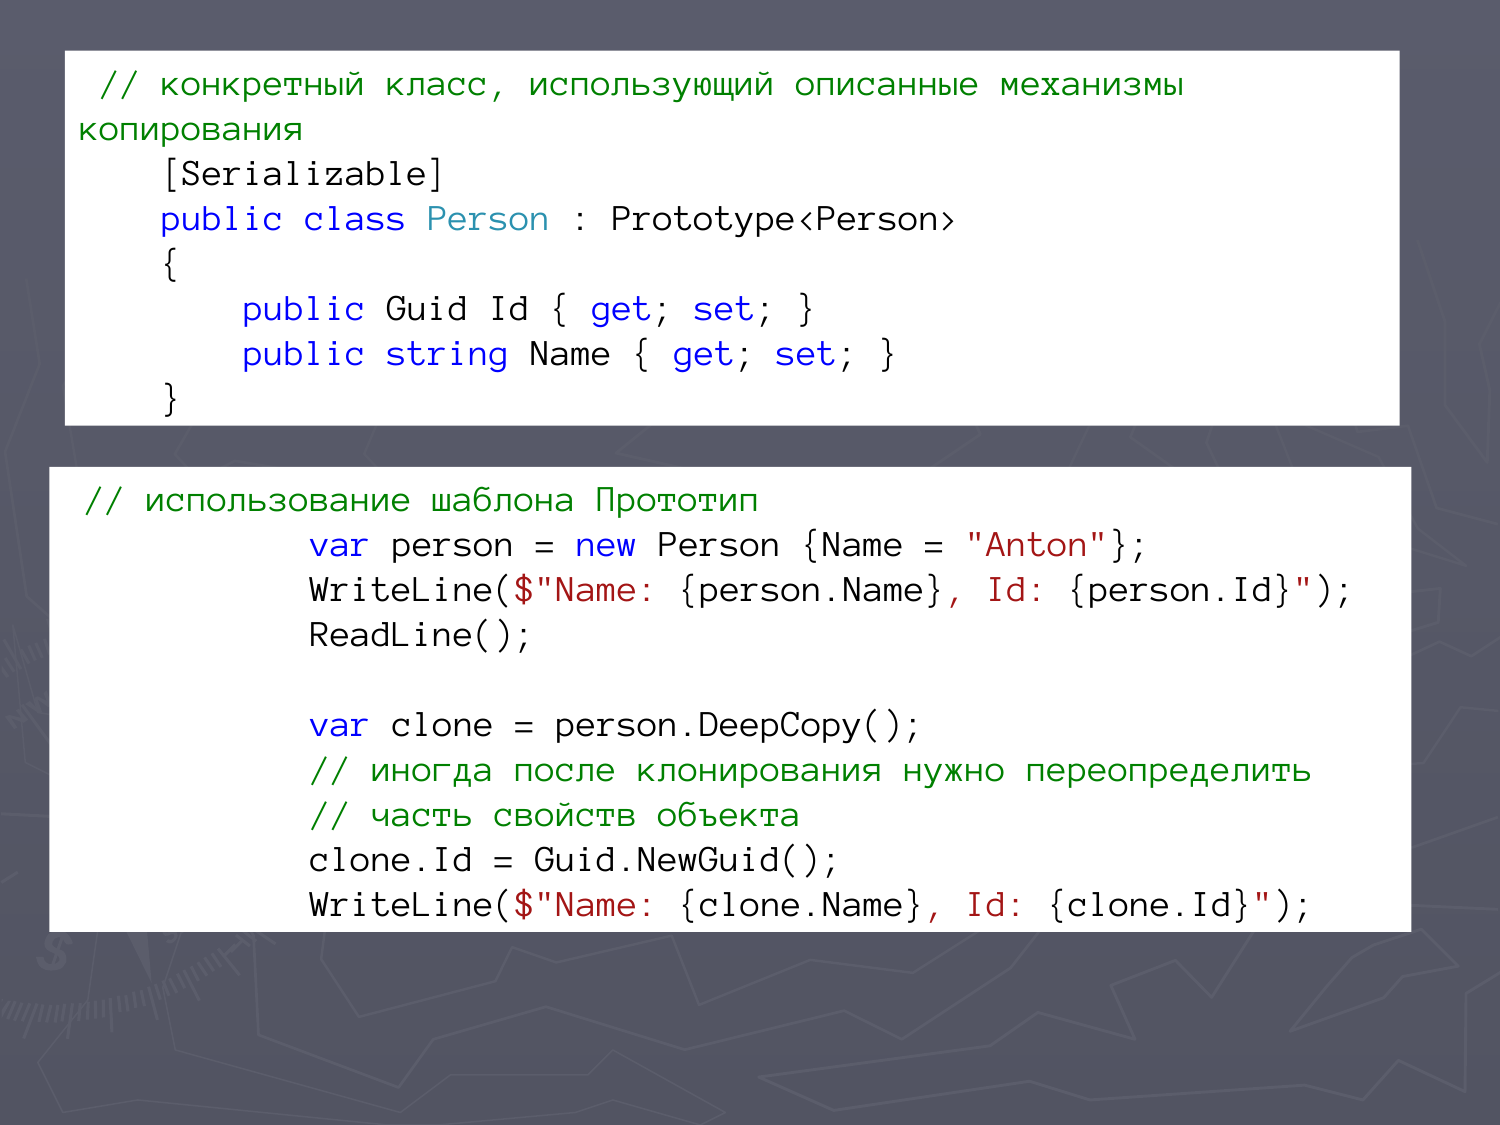

#
 // конкретный класс, использующий описанные механизмы копирования
    [Serializable]
    public class Person : Prototype<Person>
    {
        public Guid Id { get; set; }
        public string Name { get; set; }
    }

 // использование шаблона Прототип
            var person = new Person {Name = "Anton"};
            WriteLine($"Name: {person.Name}, Id: {person.Id}");
            ReadLine();

            var clone = person.DeepCopy();
            // иногда после клонирования нужно переопределить
            // часть свойств объекта
            clone.Id = Guid.NewGuid();
            WriteLine($"Name: {clone.Name}, Id: {clone.Id}");